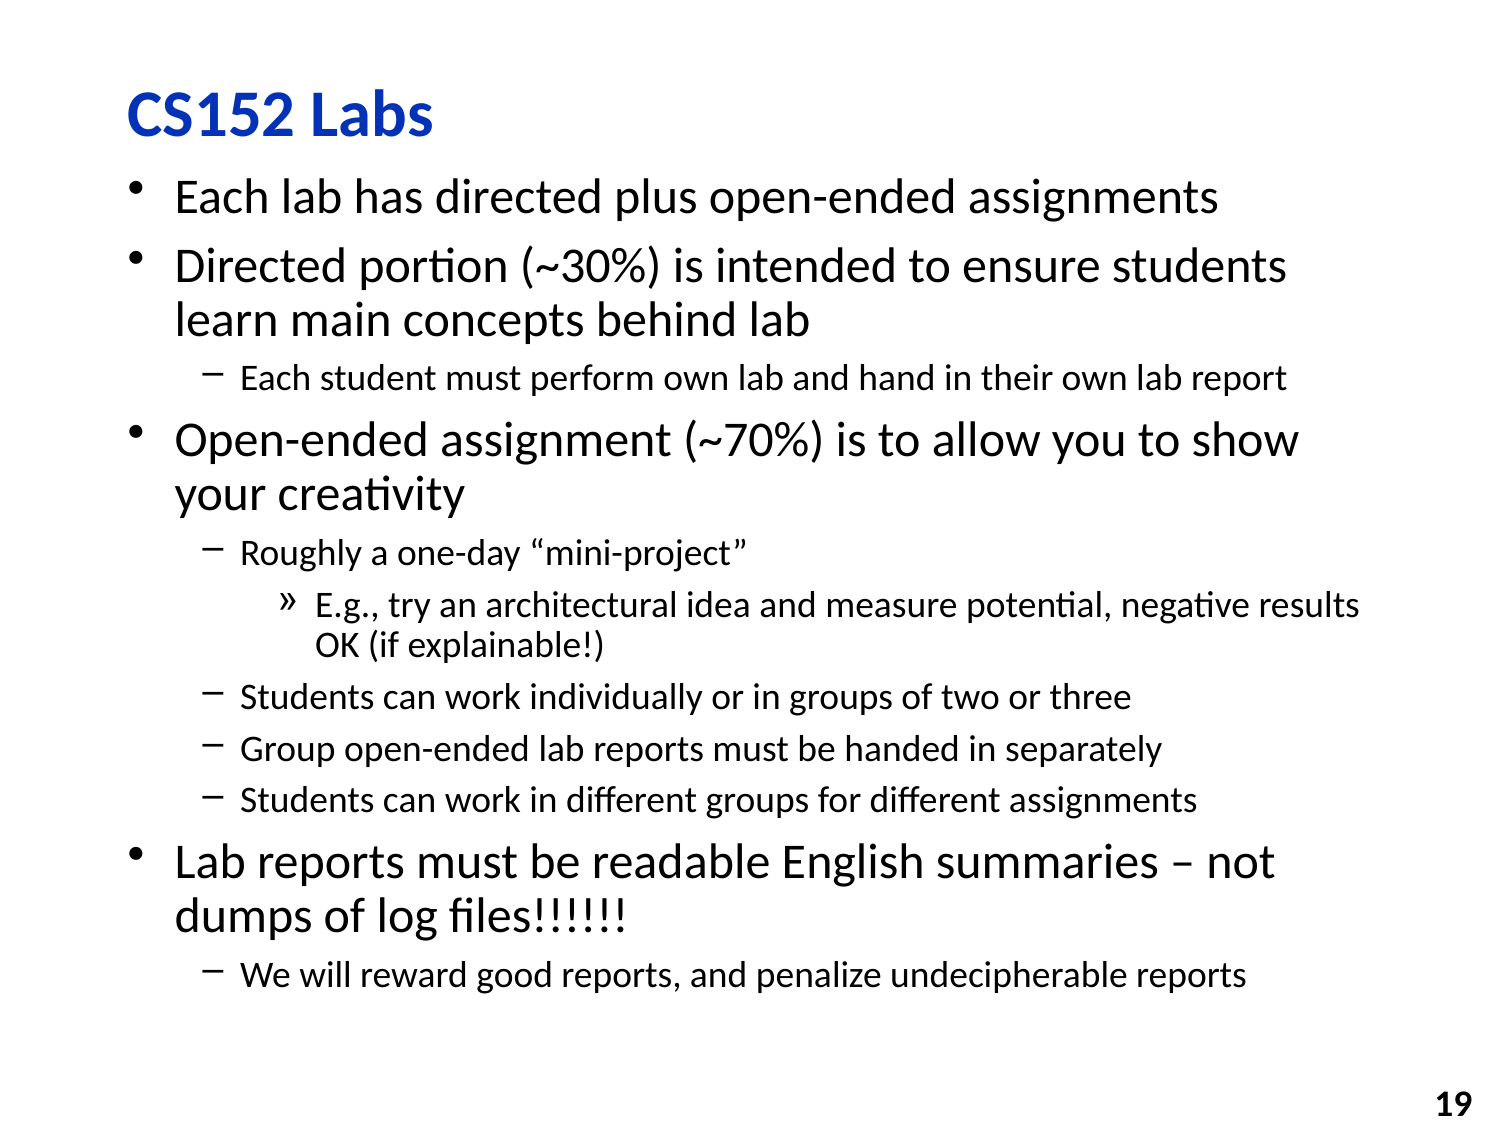

# CS152 Labs
Each lab has directed plus open-ended assignments
Directed portion (~30%) is intended to ensure students learn main concepts behind lab
Each student must perform own lab and hand in their own lab report
Open-ended assignment (~70%) is to allow you to show your creativity
Roughly a one-day “mini-project”
E.g., try an architectural idea and measure potential, negative results OK (if explainable!)
Students can work individually or in groups of two or three
Group open-ended lab reports must be handed in separately
Students can work in different groups for different assignments
Lab reports must be readable English summaries – not dumps of log files!!!!!!
We will reward good reports, and penalize undecipherable reports
19